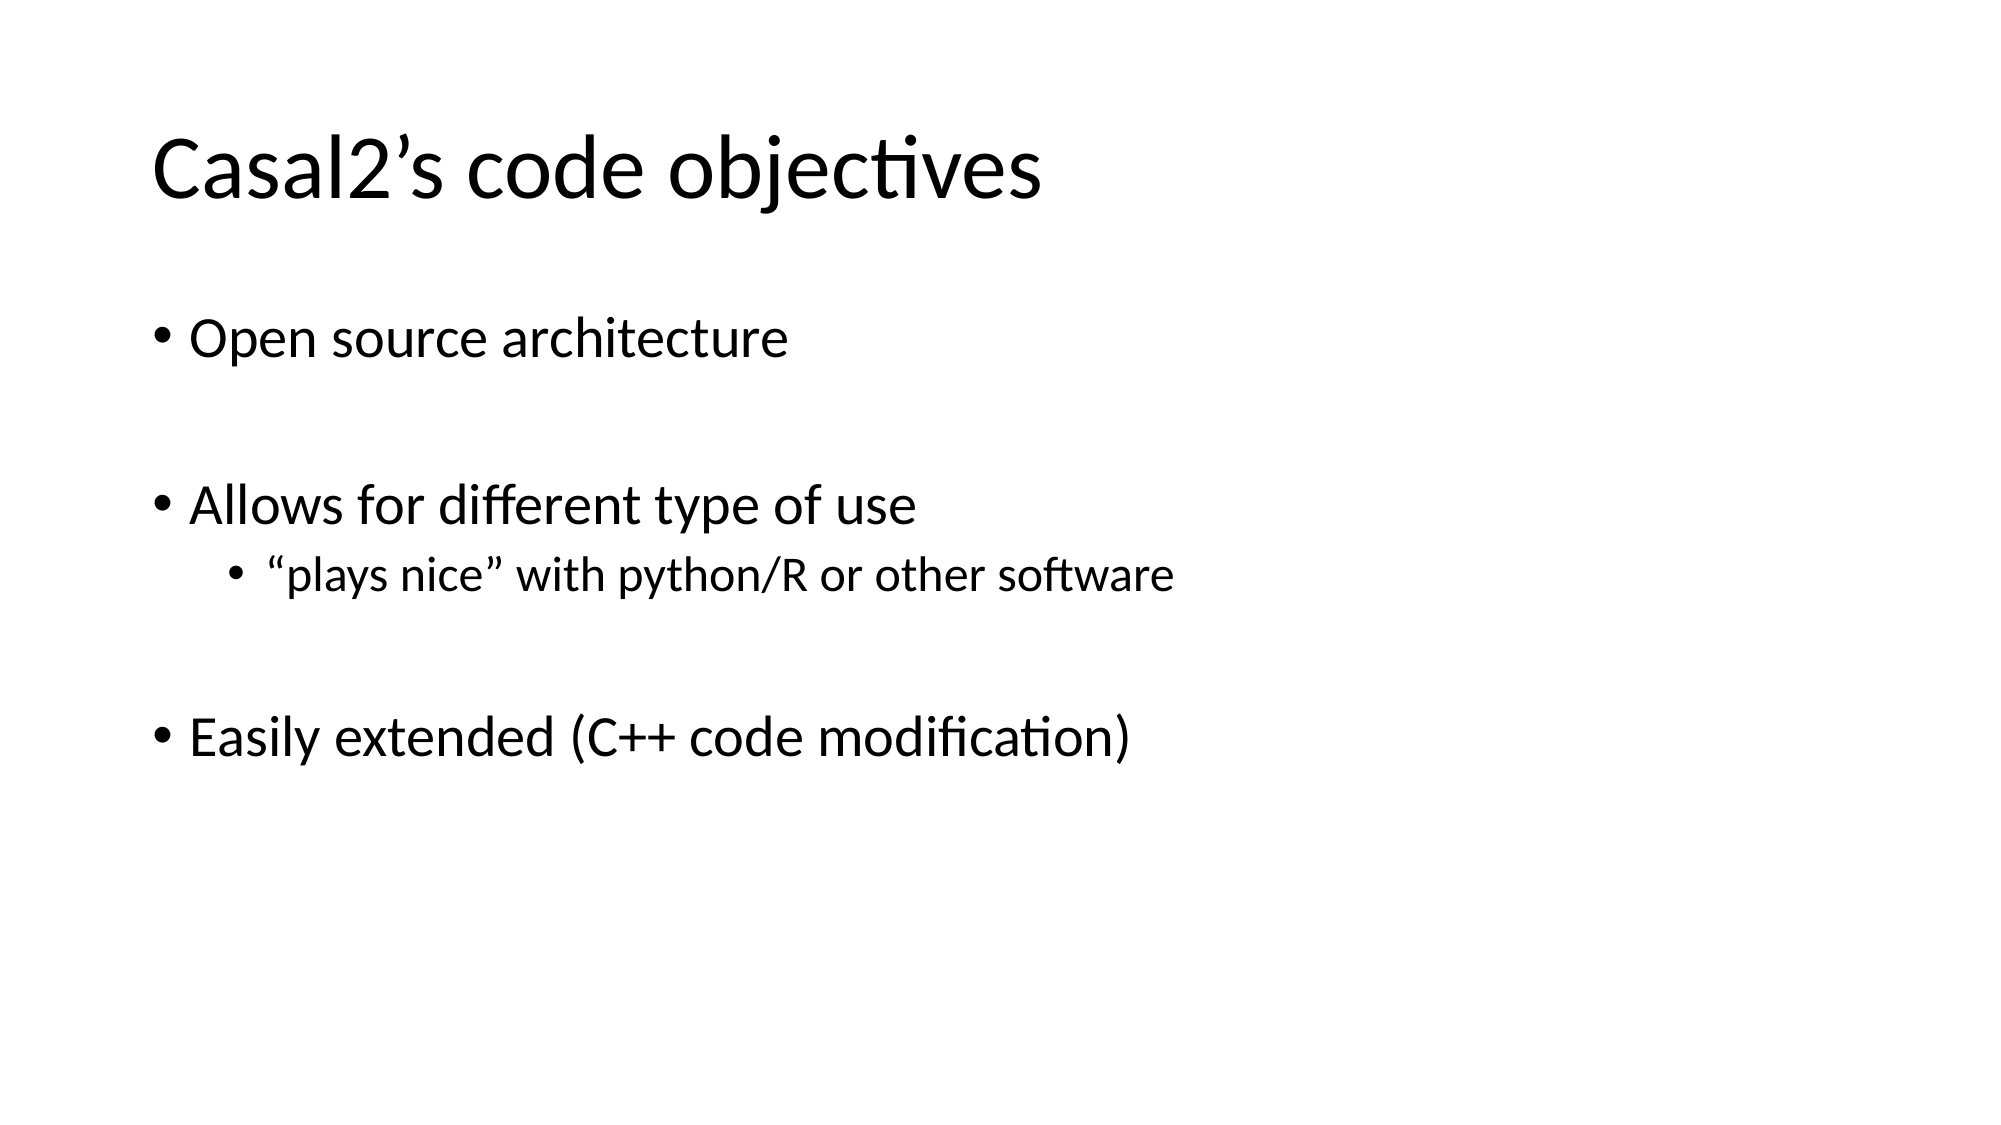

# Casal2’s code objectives
Open source architecture

Allows for different type of use
“plays nice” with python/R or other software

Easily extended (C++ code modification)